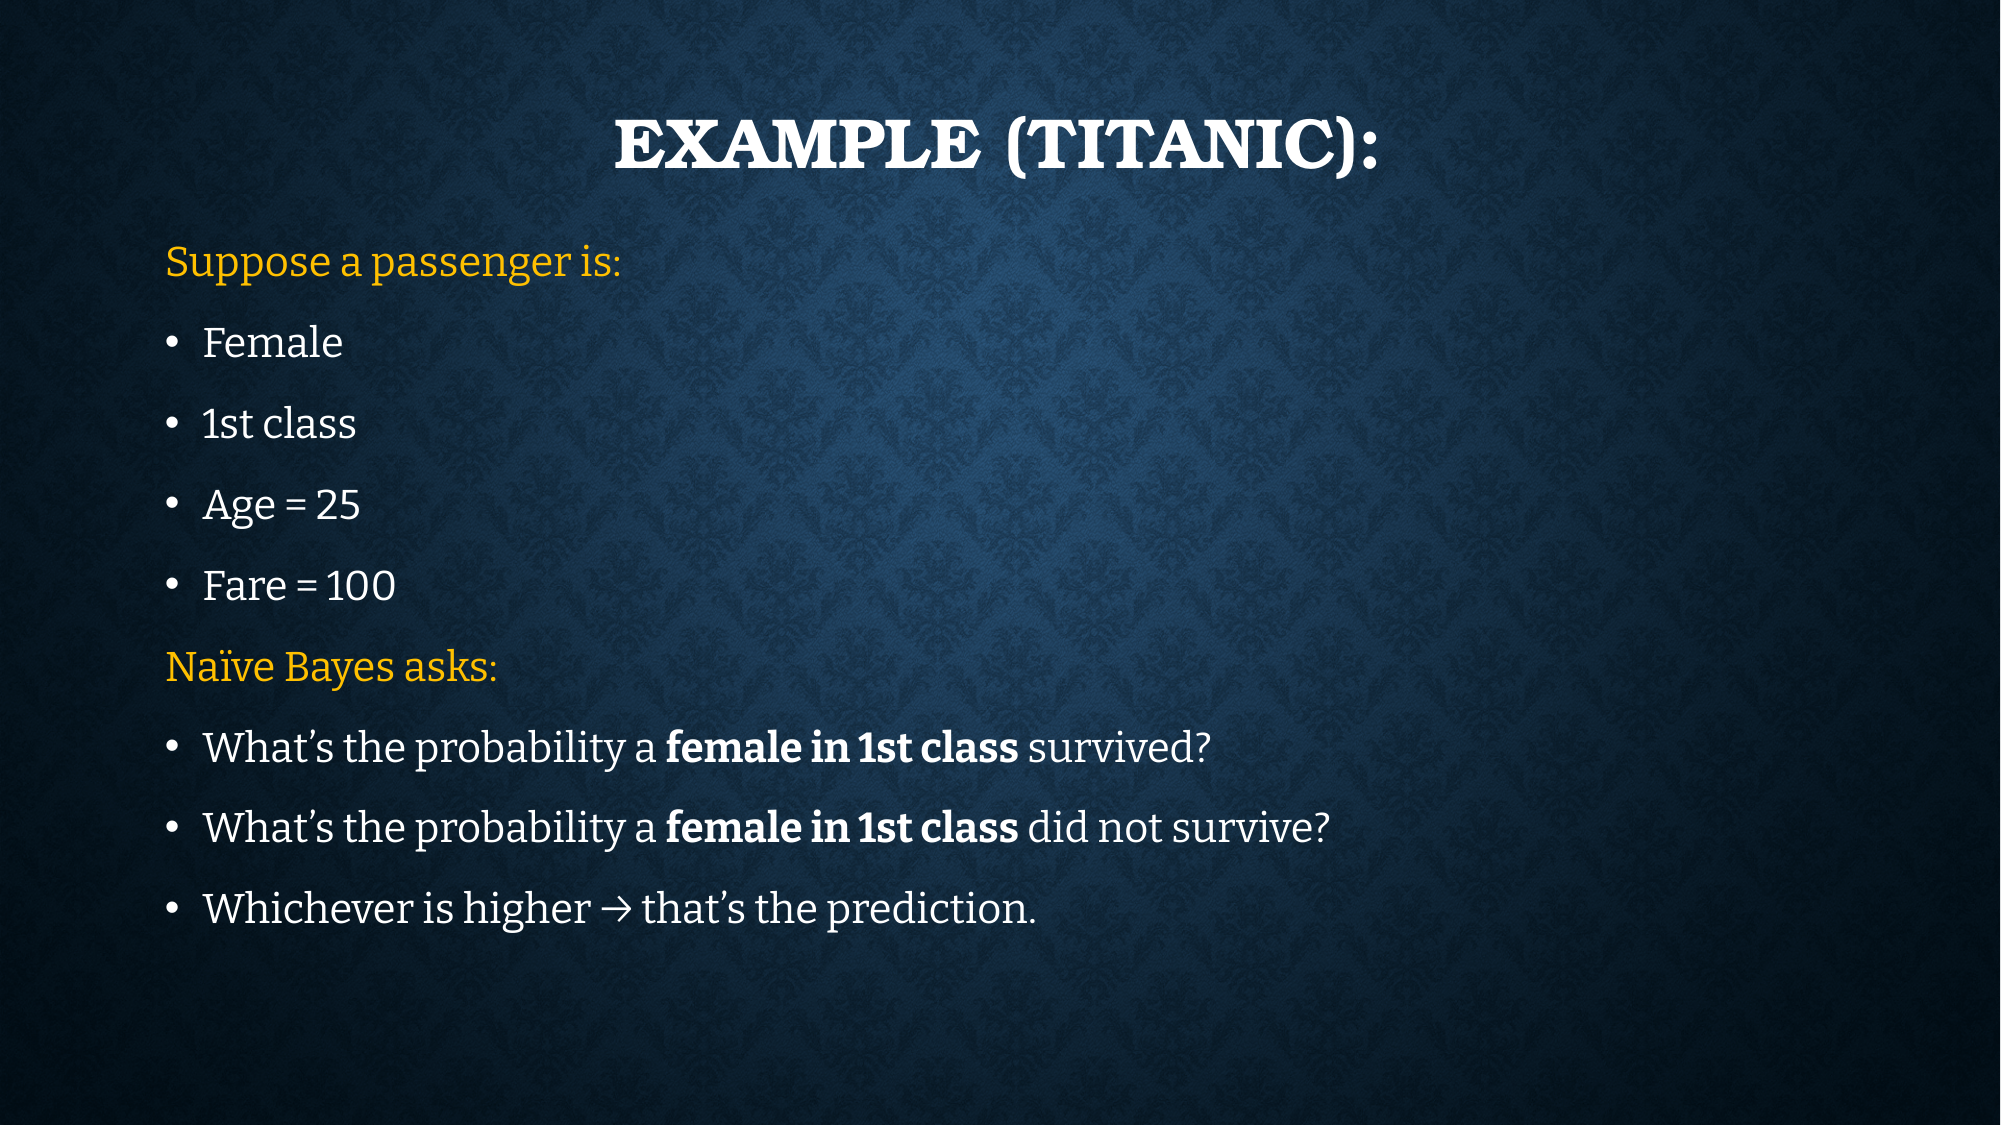

# Example (Titanic):
Suppose a passenger is:
Female
1st class
Age = 25
Fare = 100
Naïve Bayes asks:
What’s the probability a female in 1st class survived?
What’s the probability a female in 1st class did not survive?
Whichever is higher → that’s the prediction.